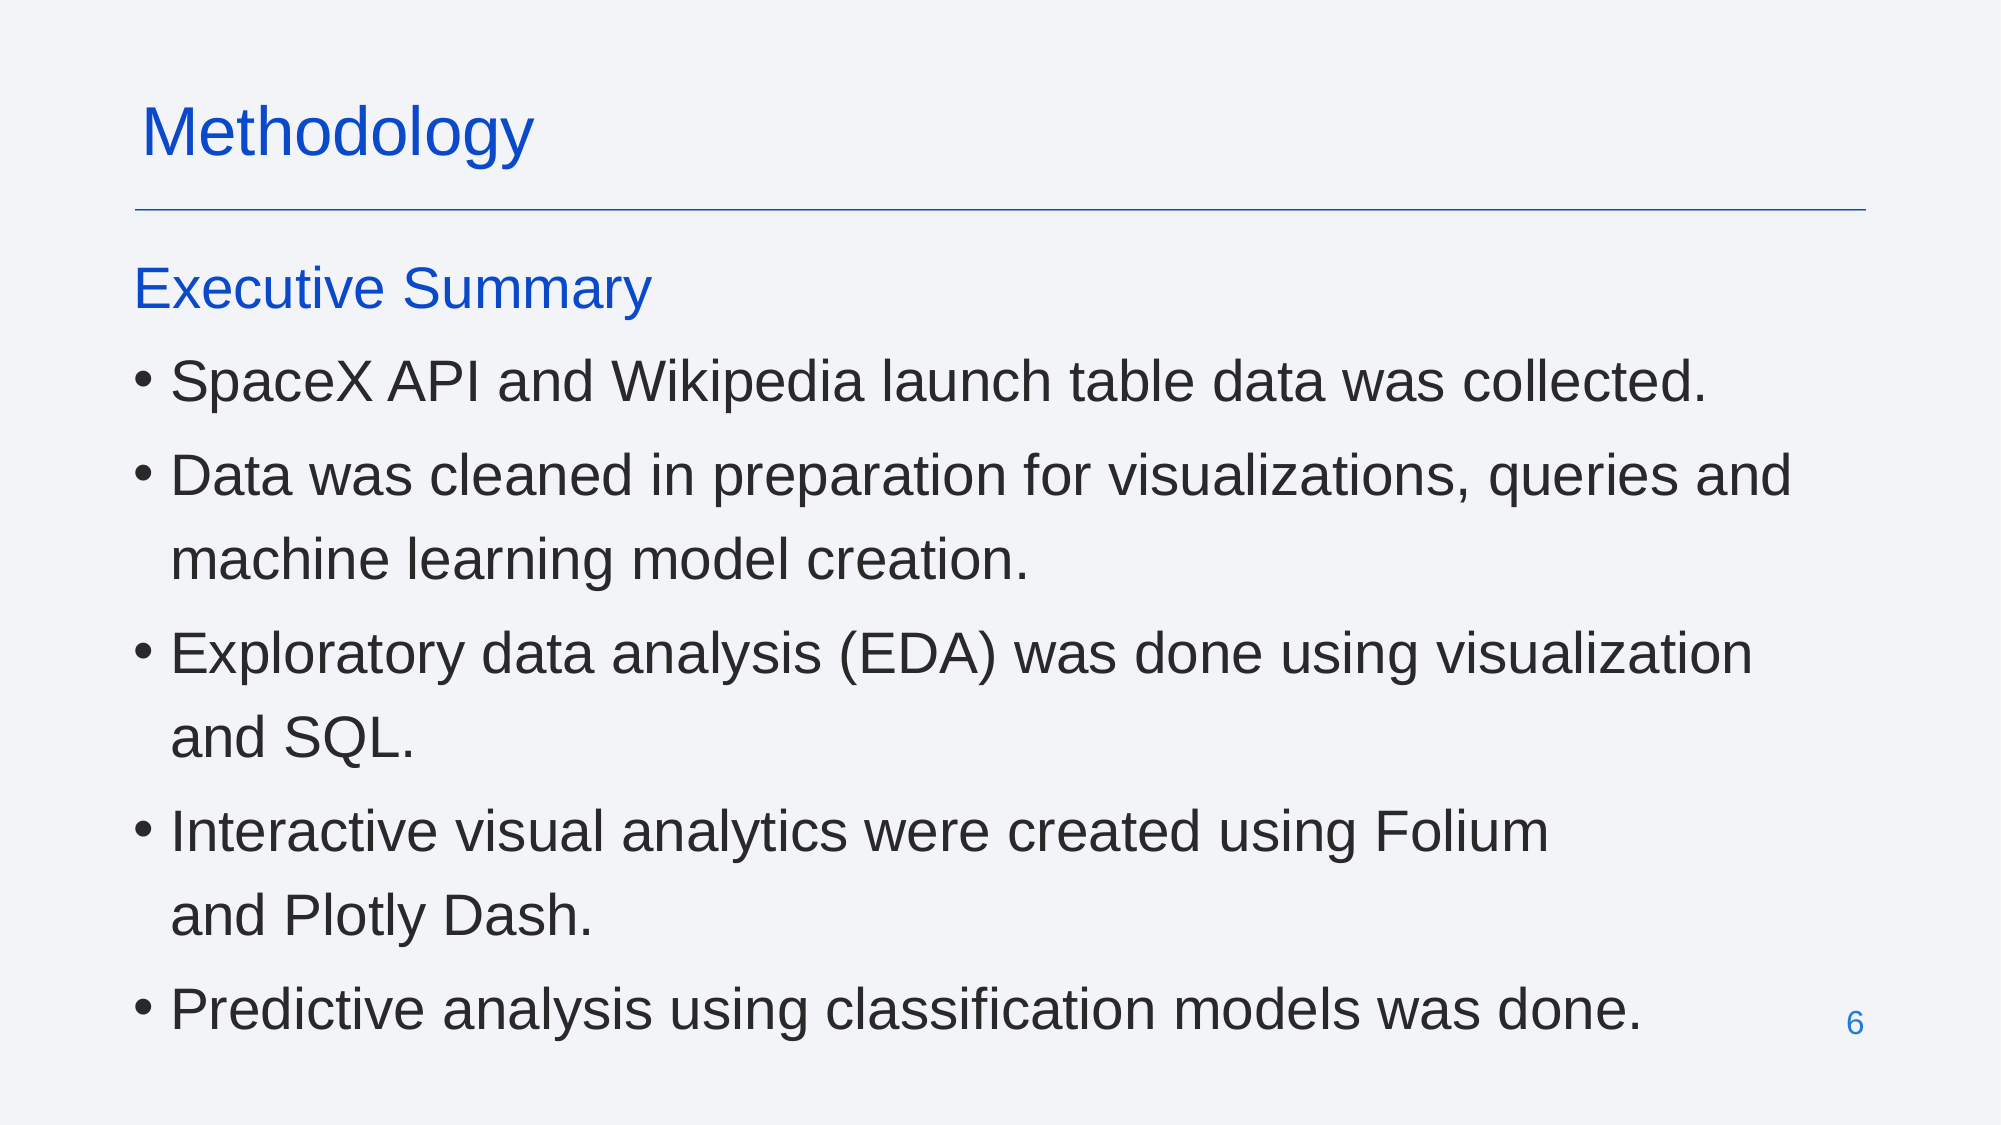

Methodology
Executive Summary
SpaceX API and Wikipedia launch table data was collected.
Data was cleaned in preparation for visualizations, queries and machine learning model creation.
Exploratory data analysis (EDA) was done using visualization and SQL.
Interactive visual analytics were created using Folium and Plotly Dash.
Predictive analysis using classification models was done.

6